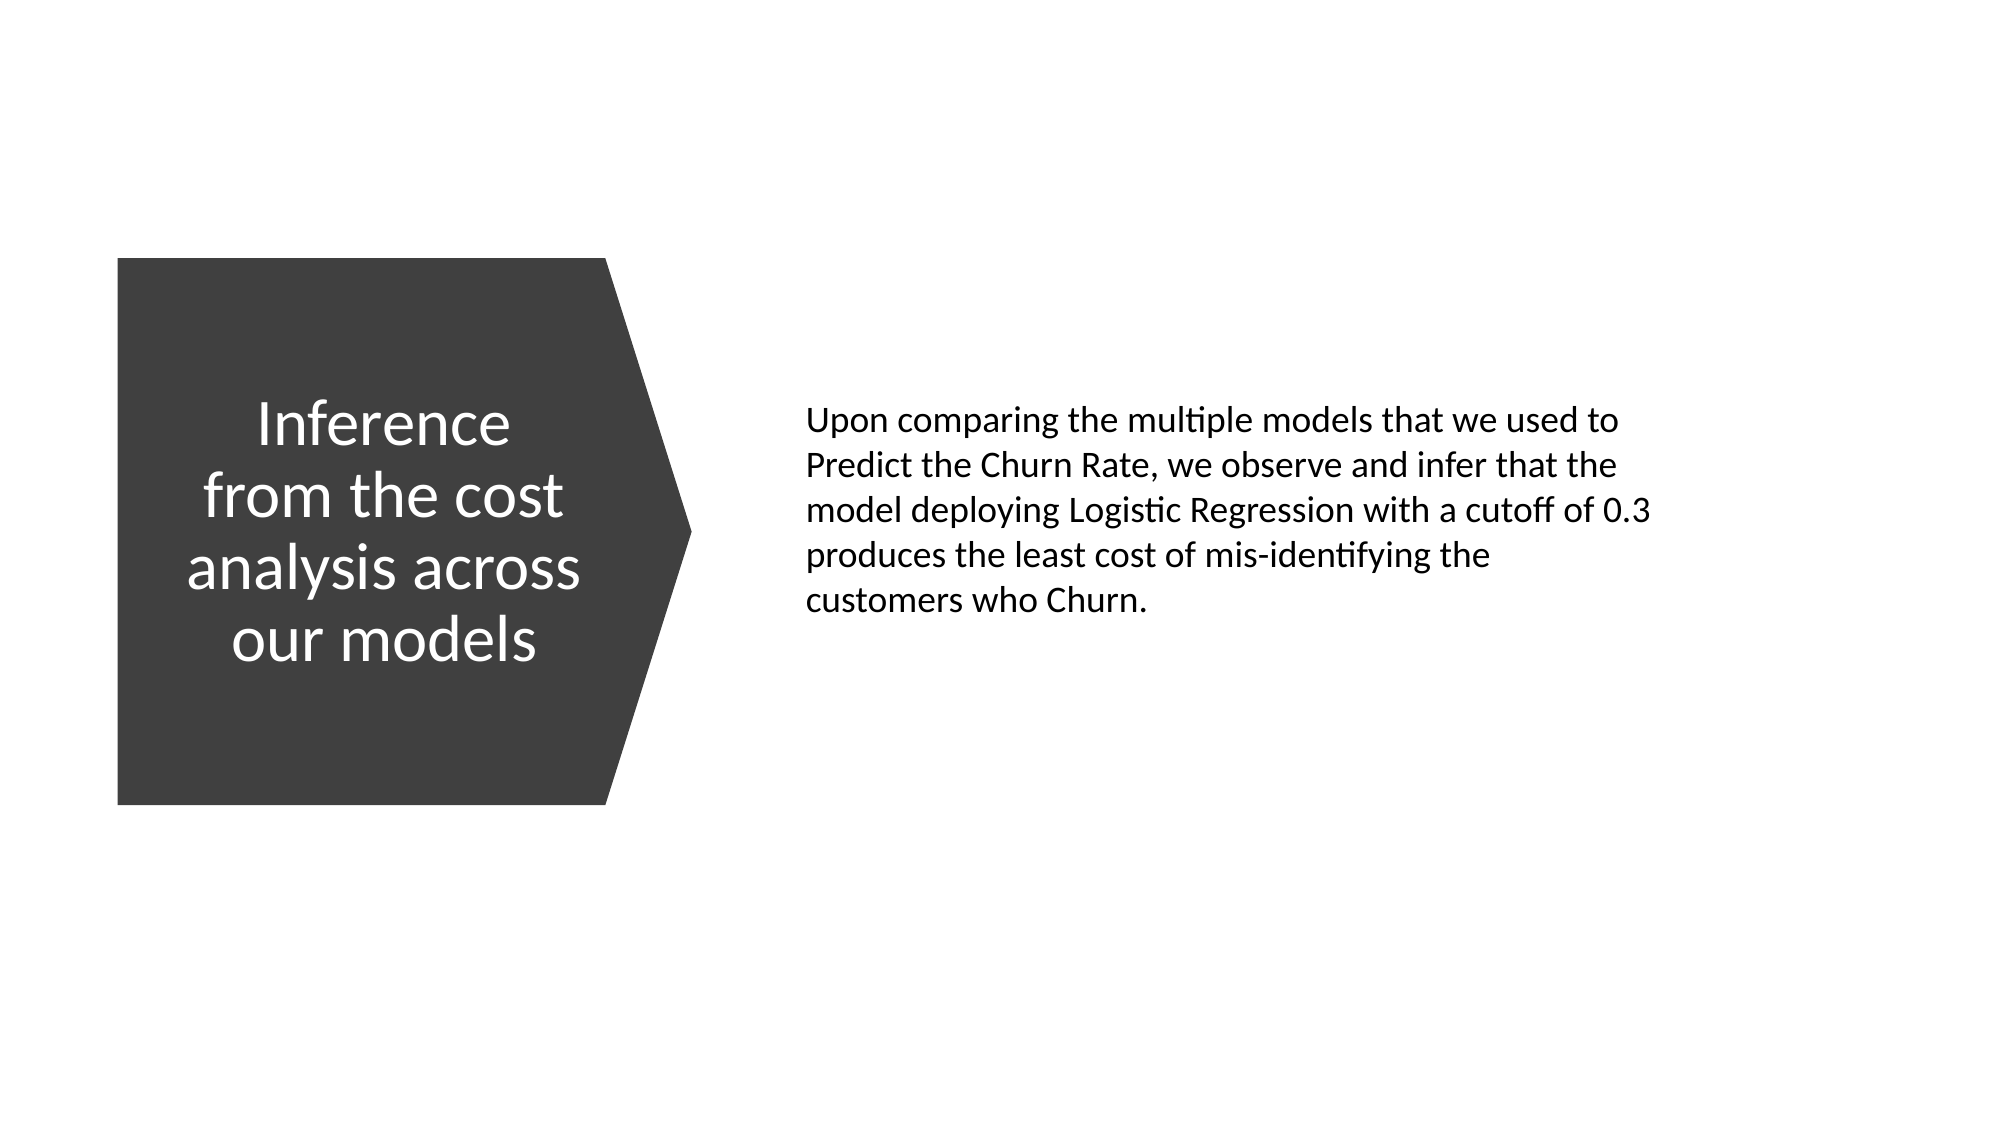

# Inference from the cost analysis across our models
Upon comparing the multiple models that we used to Predict the Churn Rate, we observe and infer that the model deploying Logistic Regression with a cutoff of 0.3 produces the least cost of mis-identifying the customers who Churn.